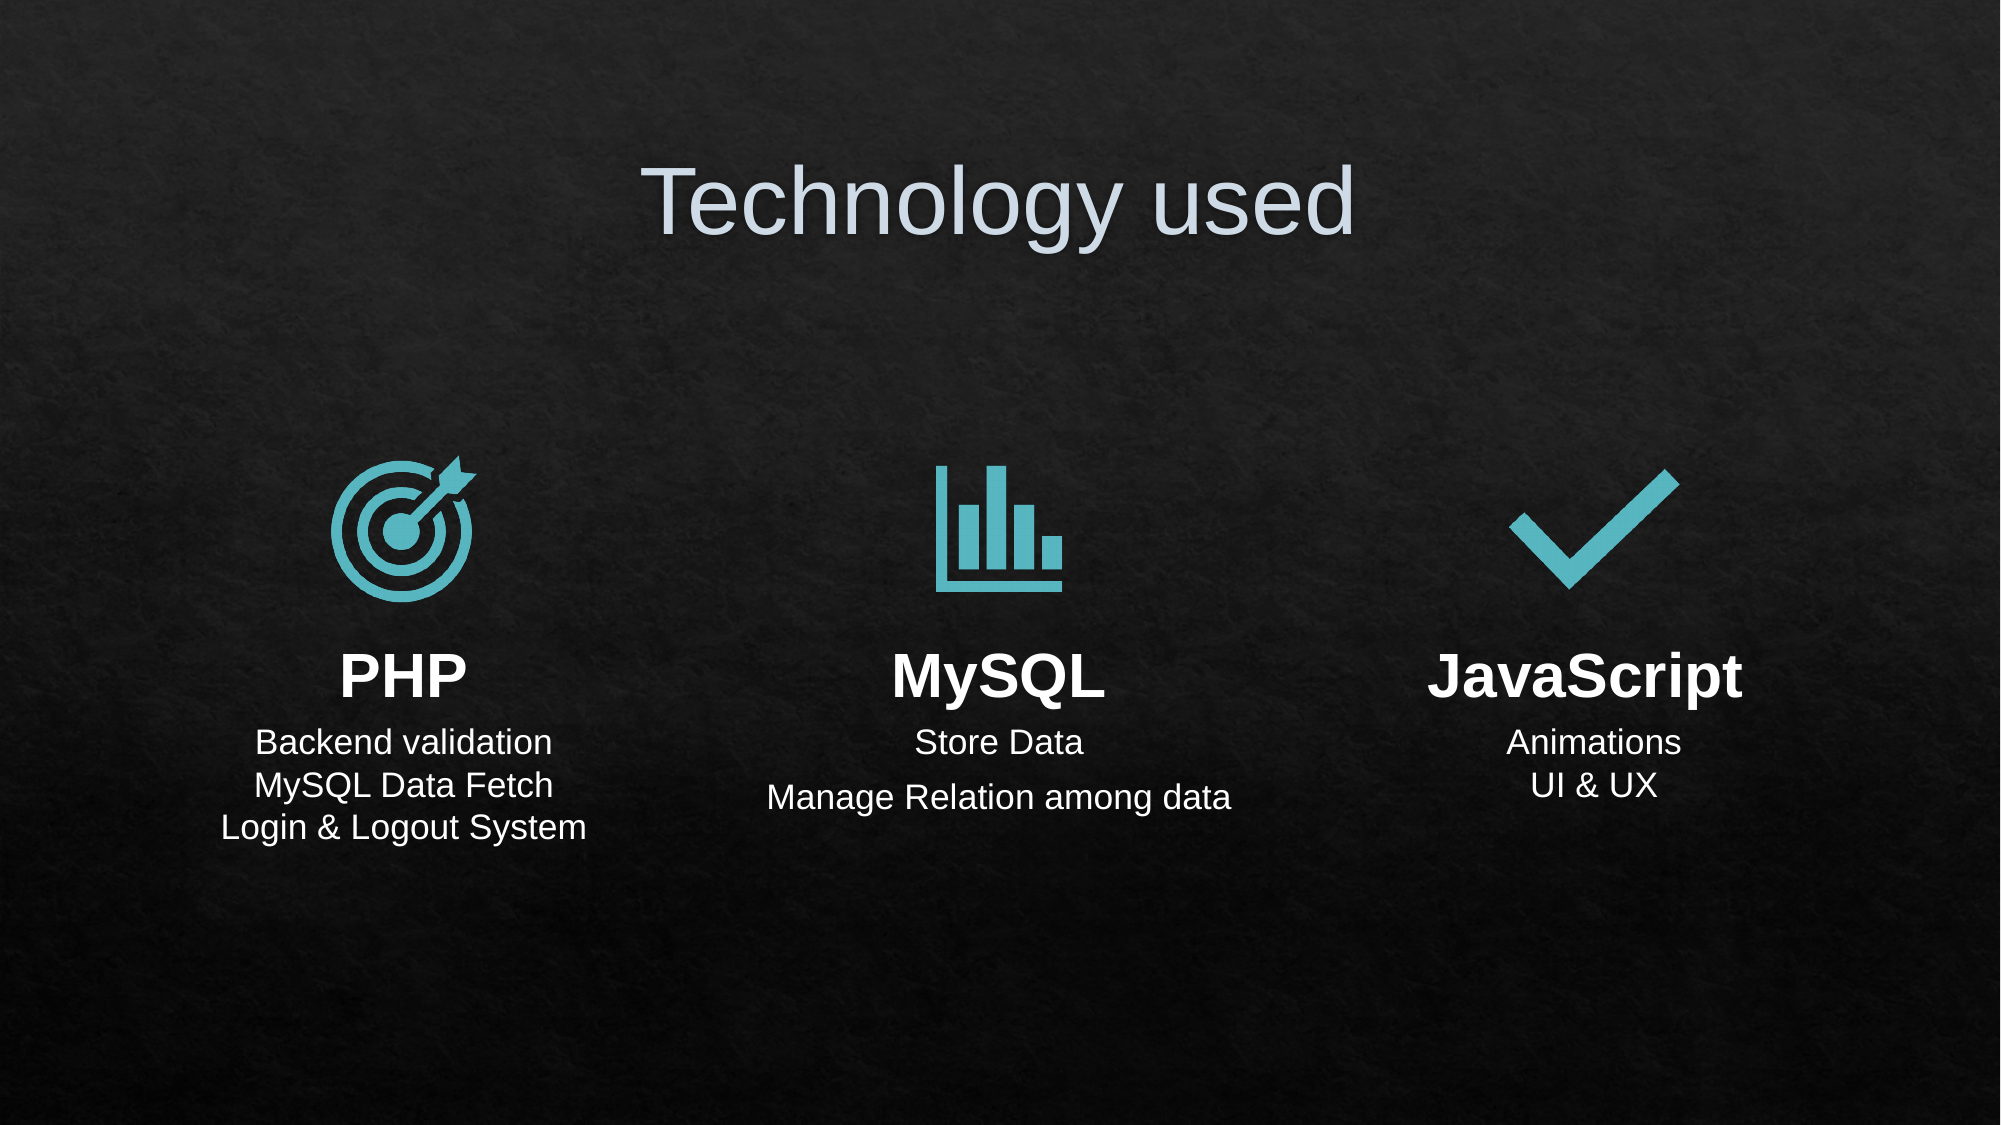

# Technology used
PHP
Backend validation
MySQL Data Fetch
Login & Logout System
MySQL
Store Data
Manage Relation among data
JavaScript
Animations
UI & UX